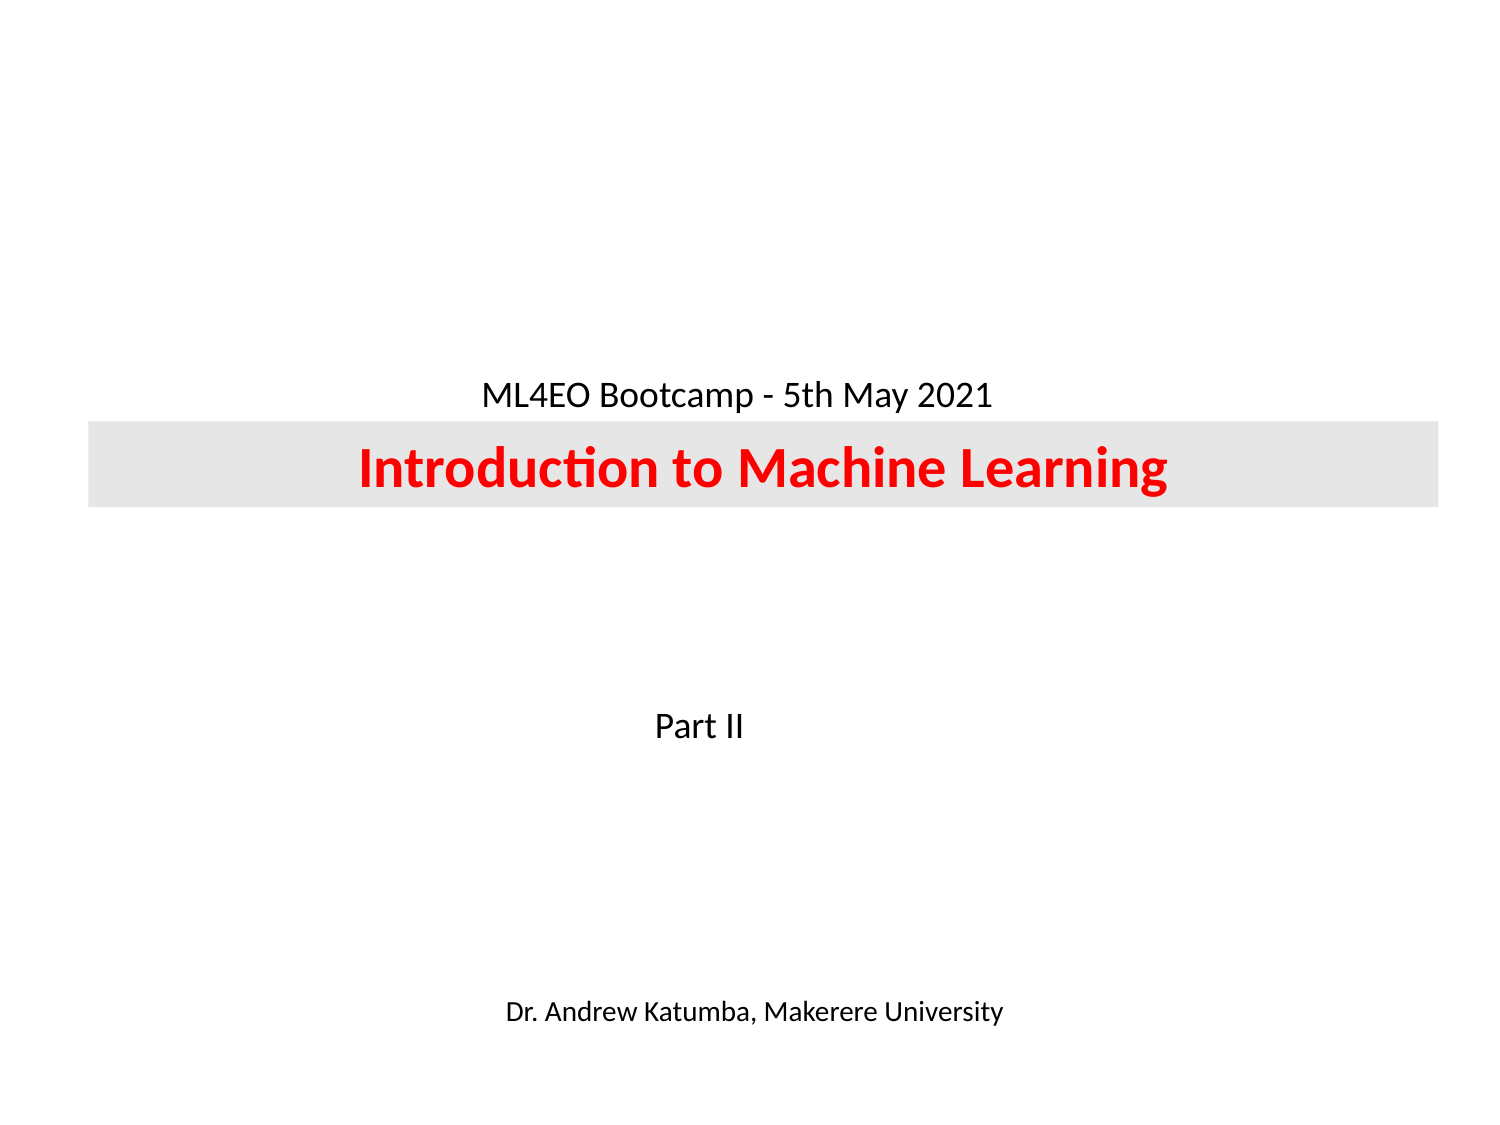

ML4EO Bootcamp - 5th May 2021
Introduction to Machine Learning
Part II

Dr. Andrew Katumba, Makerere University